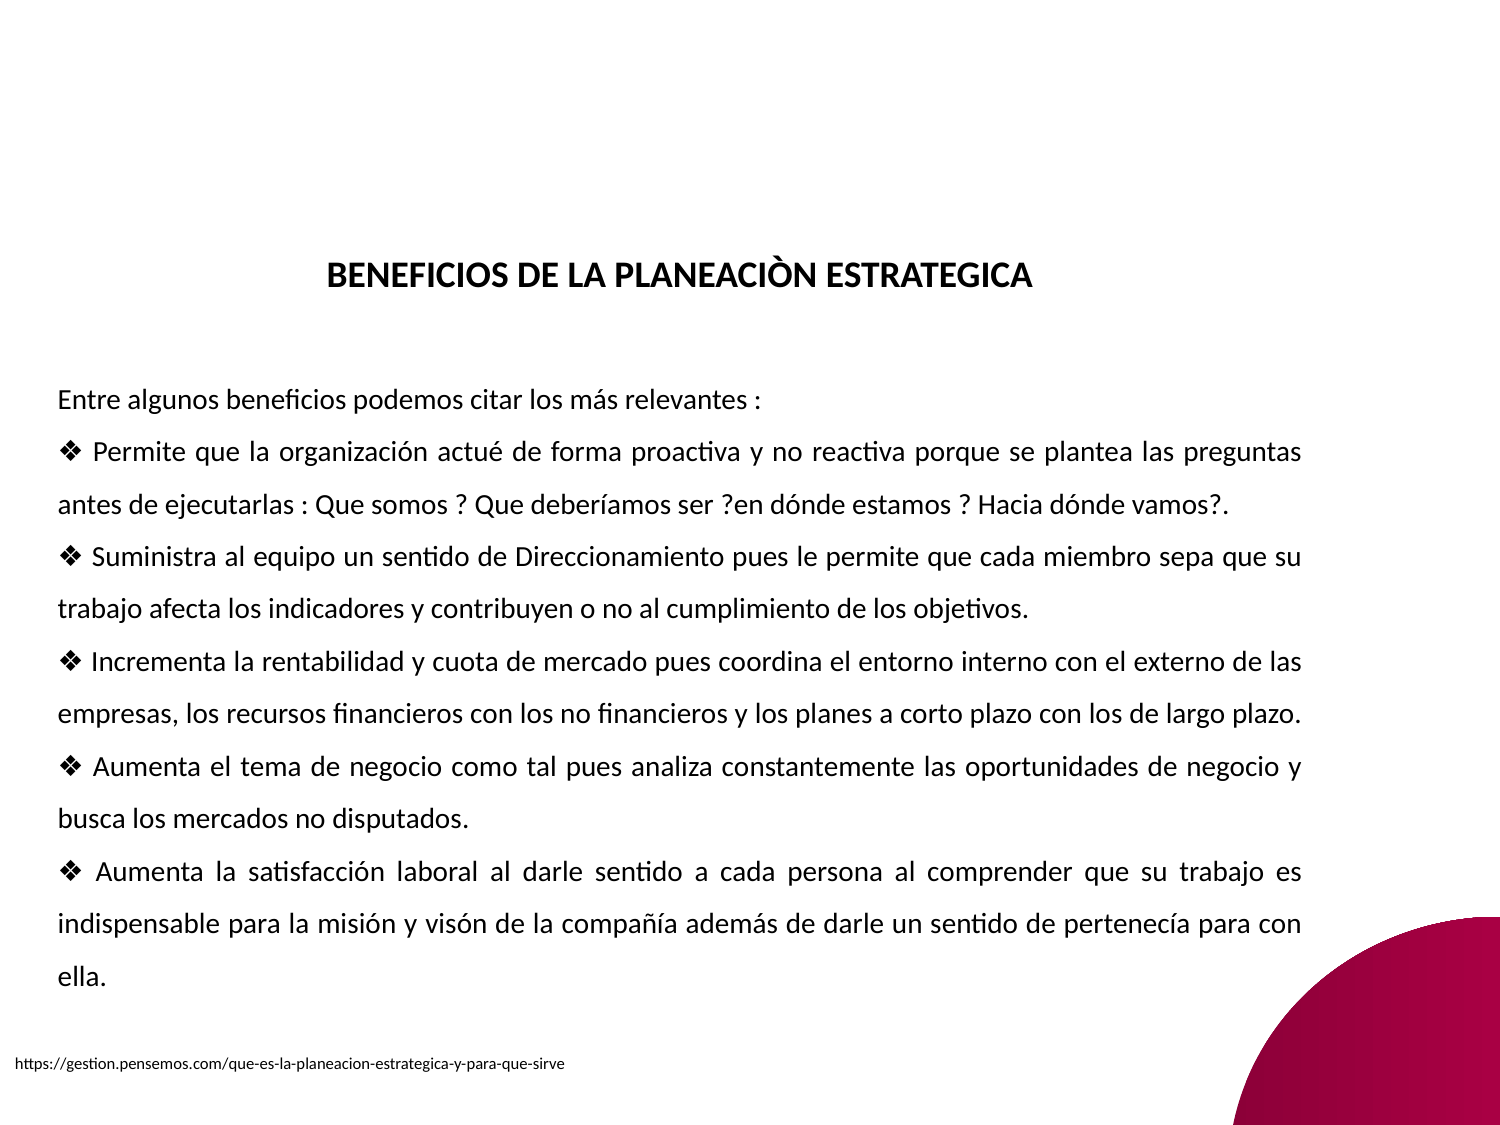

BENEFICIOS DE LA PLANEACIÒN ESTRATEGICA

Entre algunos beneficios podemos citar los más relevantes :
❖ Permite que la organización actué de forma proactiva y no reactiva porque se plantea las preguntas antes de ejecutarlas : Que somos ? Que deberíamos ser ?en dónde estamos ? Hacia dónde vamos?.
❖ Suministra al equipo un sentido de Direccionamiento pues le permite que cada miembro sepa que su trabajo afecta los indicadores y contribuyen o no al cumplimiento de los objetivos.
❖ Incrementa la rentabilidad y cuota de mercado pues coordina el entorno interno con el externo de las empresas, los recursos financieros con los no financieros y los planes a corto plazo con los de largo plazo.
❖ Aumenta el tema de negocio como tal pues analiza constantemente las oportunidades de negocio y busca los mercados no disputados.
❖ Aumenta la satisfacción laboral al darle sentido a cada persona al comprender que su trabajo es indispensable para la misión y visón de la compañía además de darle un sentido de pertenecía para con ella.

https://gestion.pensemos.com/que-es-la-planeacion-estrategica-y-para-que-sirve